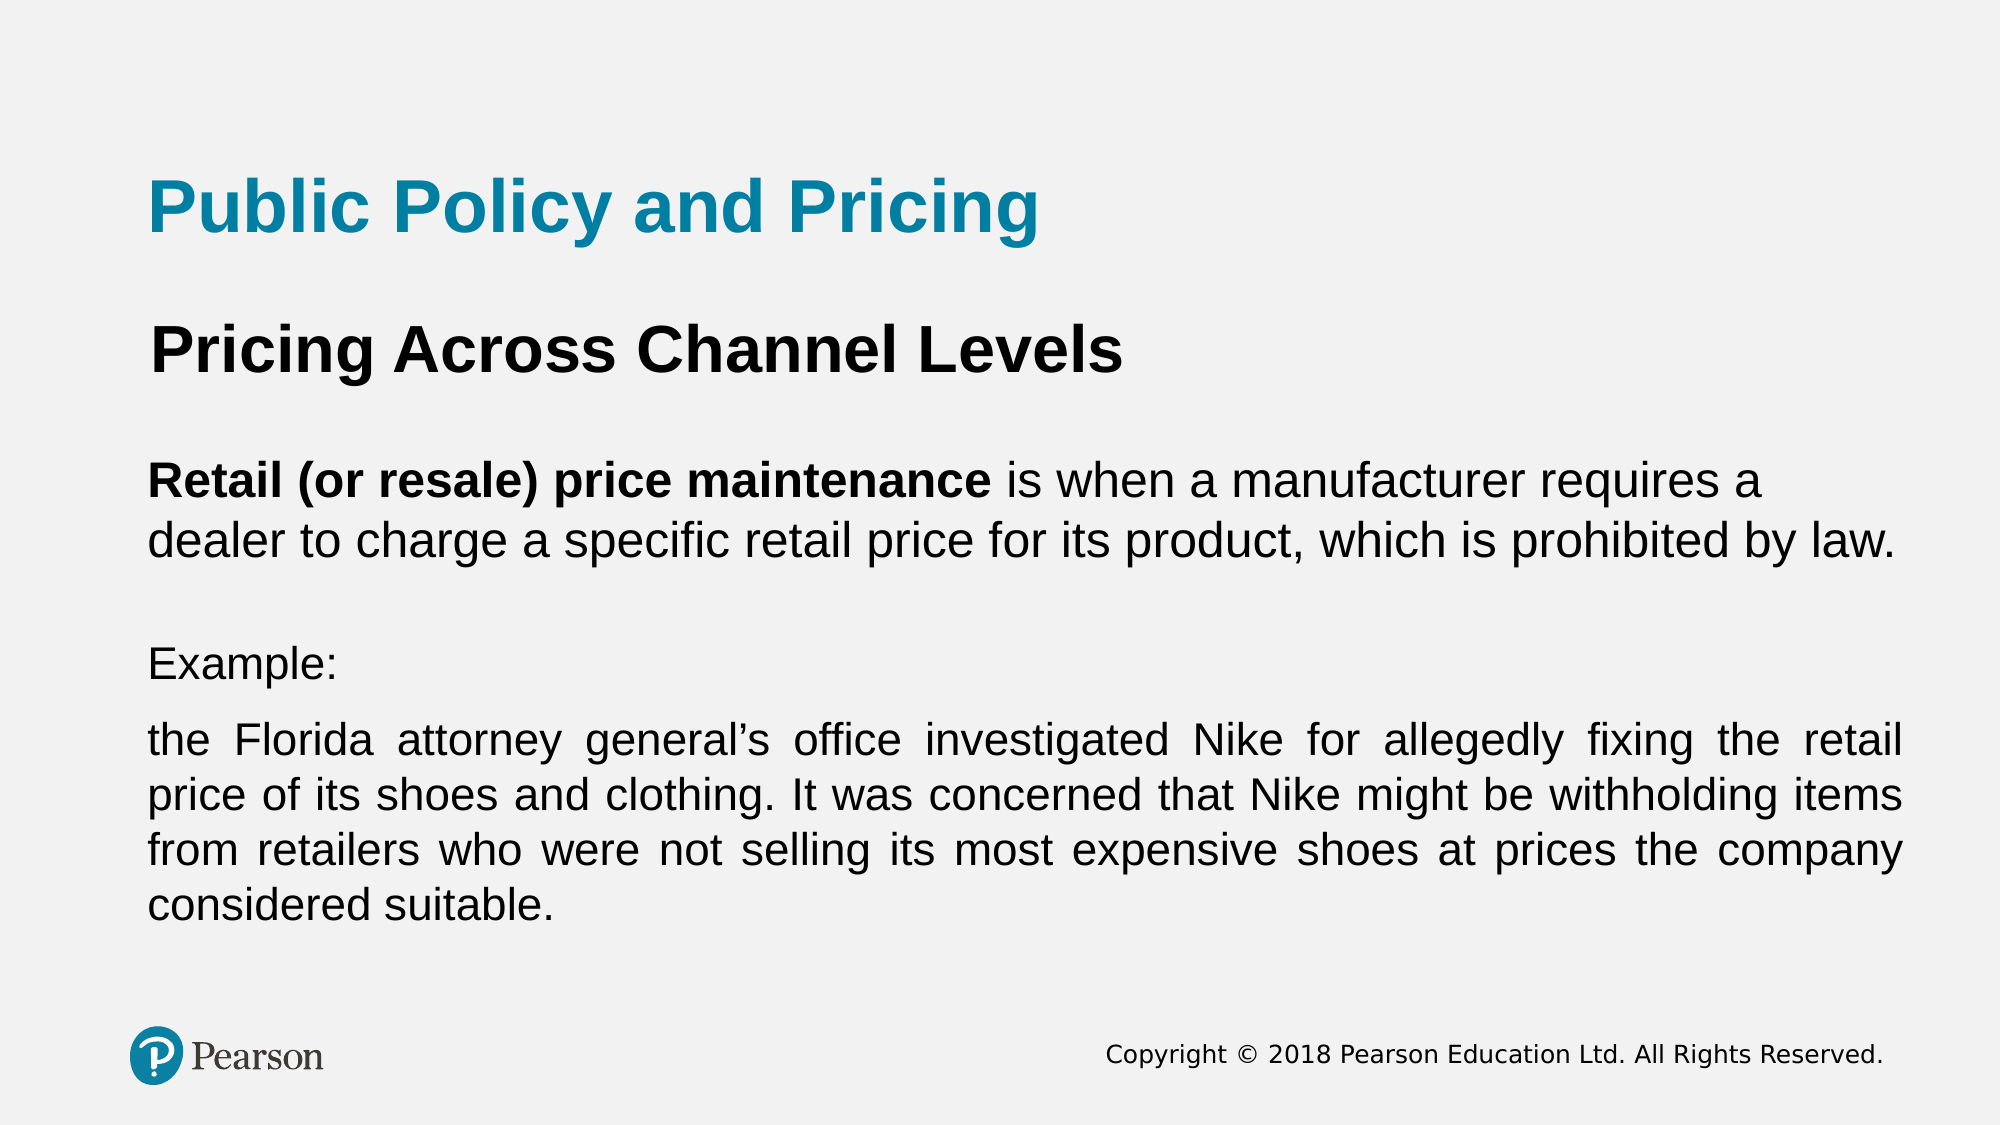

# Public Policy and Pricing
Pricing Across Channel Levels
Retail (or resale) price maintenance is when a manufacturer requires a dealer to charge a specific retail price for its product, which is prohibited by law.

Example:
the Florida attorney general’s office investigated Nike for allegedly fixing the retail price of its shoes and clothing. It was concerned that Nike might be withholding items from retailers who were not selling its most expensive shoes at prices the company considered suitable.